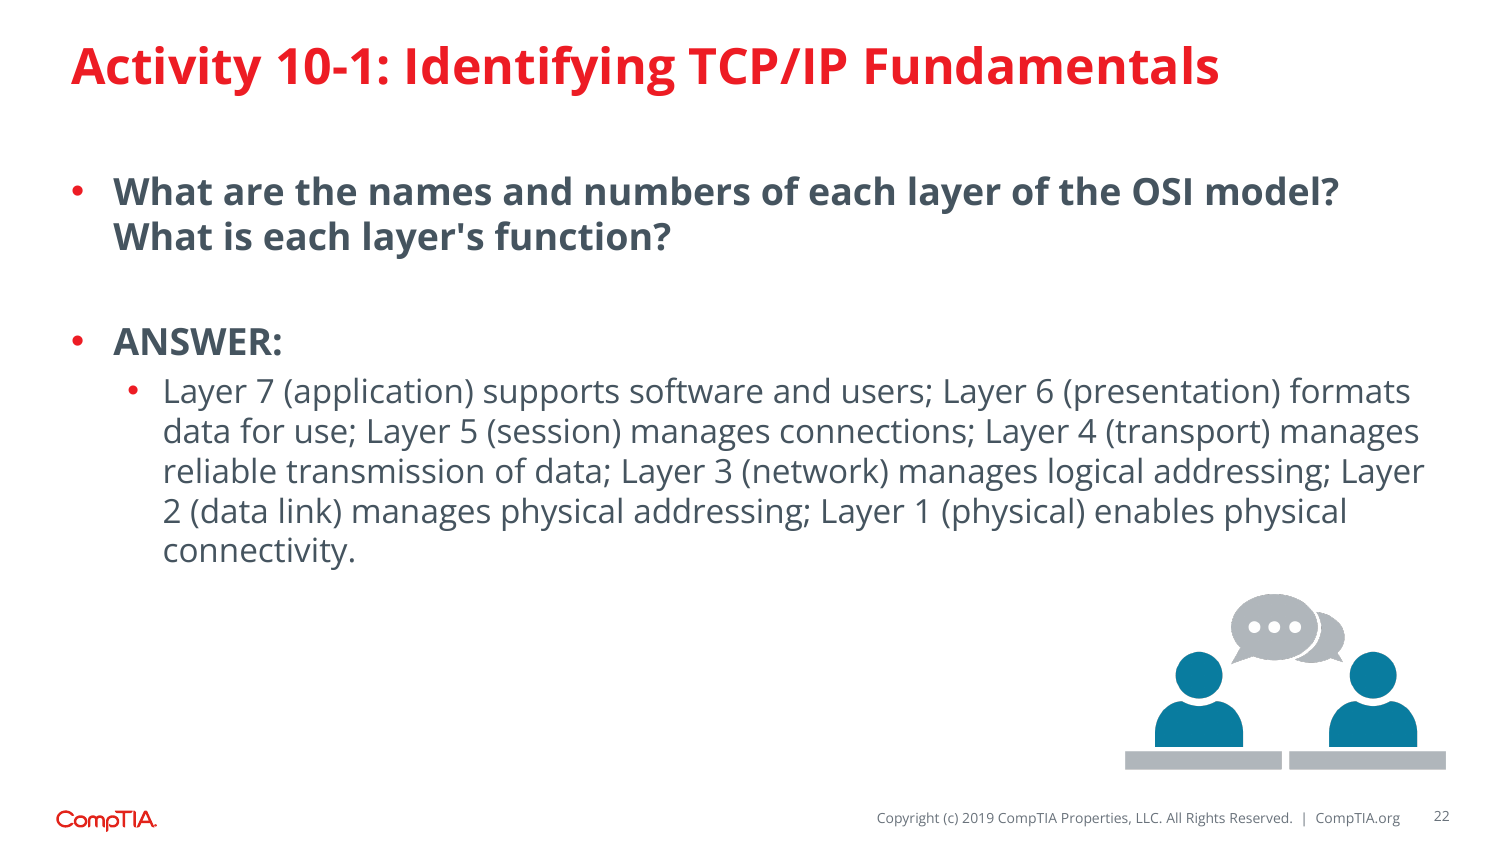

# Activity 10-1: Identifying TCP/IP Fundamentals
What are the names and numbers of each layer of the OSI model? What is each layer's function?

ANSWER:
Layer 7 (application) supports software and users; Layer 6 (presentation) formats data for use; Layer 5 (session) manages connections; Layer 4 (transport) manages reliable transmission of data; Layer 3 (network) manages logical addressing; Layer 2 (data link) manages physical addressing; Layer 1 (physical) enables physical connectivity.

22